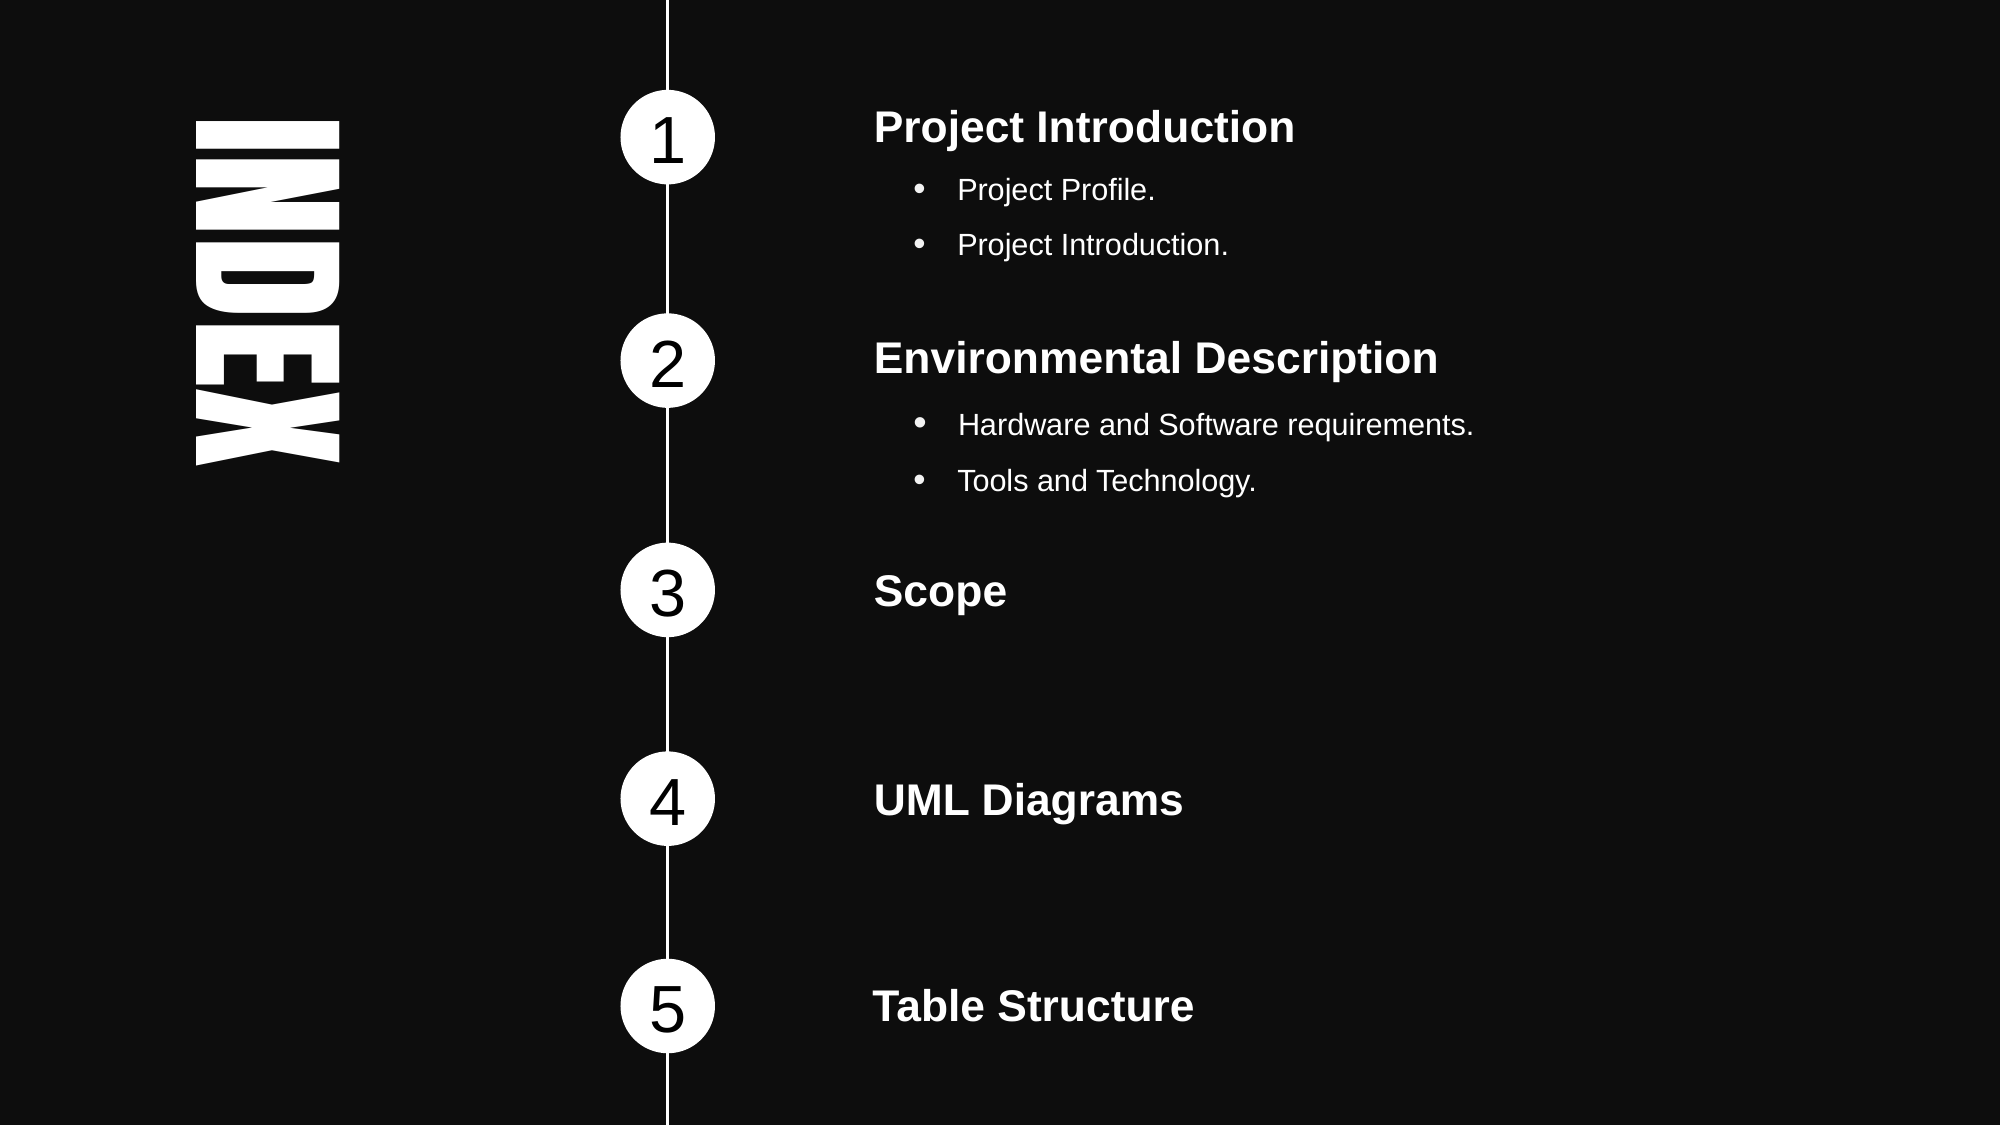

Project Introduction
 Project Profile.
 Project Introduction.
1
INDEX
Environmental Description
 Hardware and Software requirements.
 Tools and Technology.
2
3
Scope
4
UML Diagrams
5
Table Structure